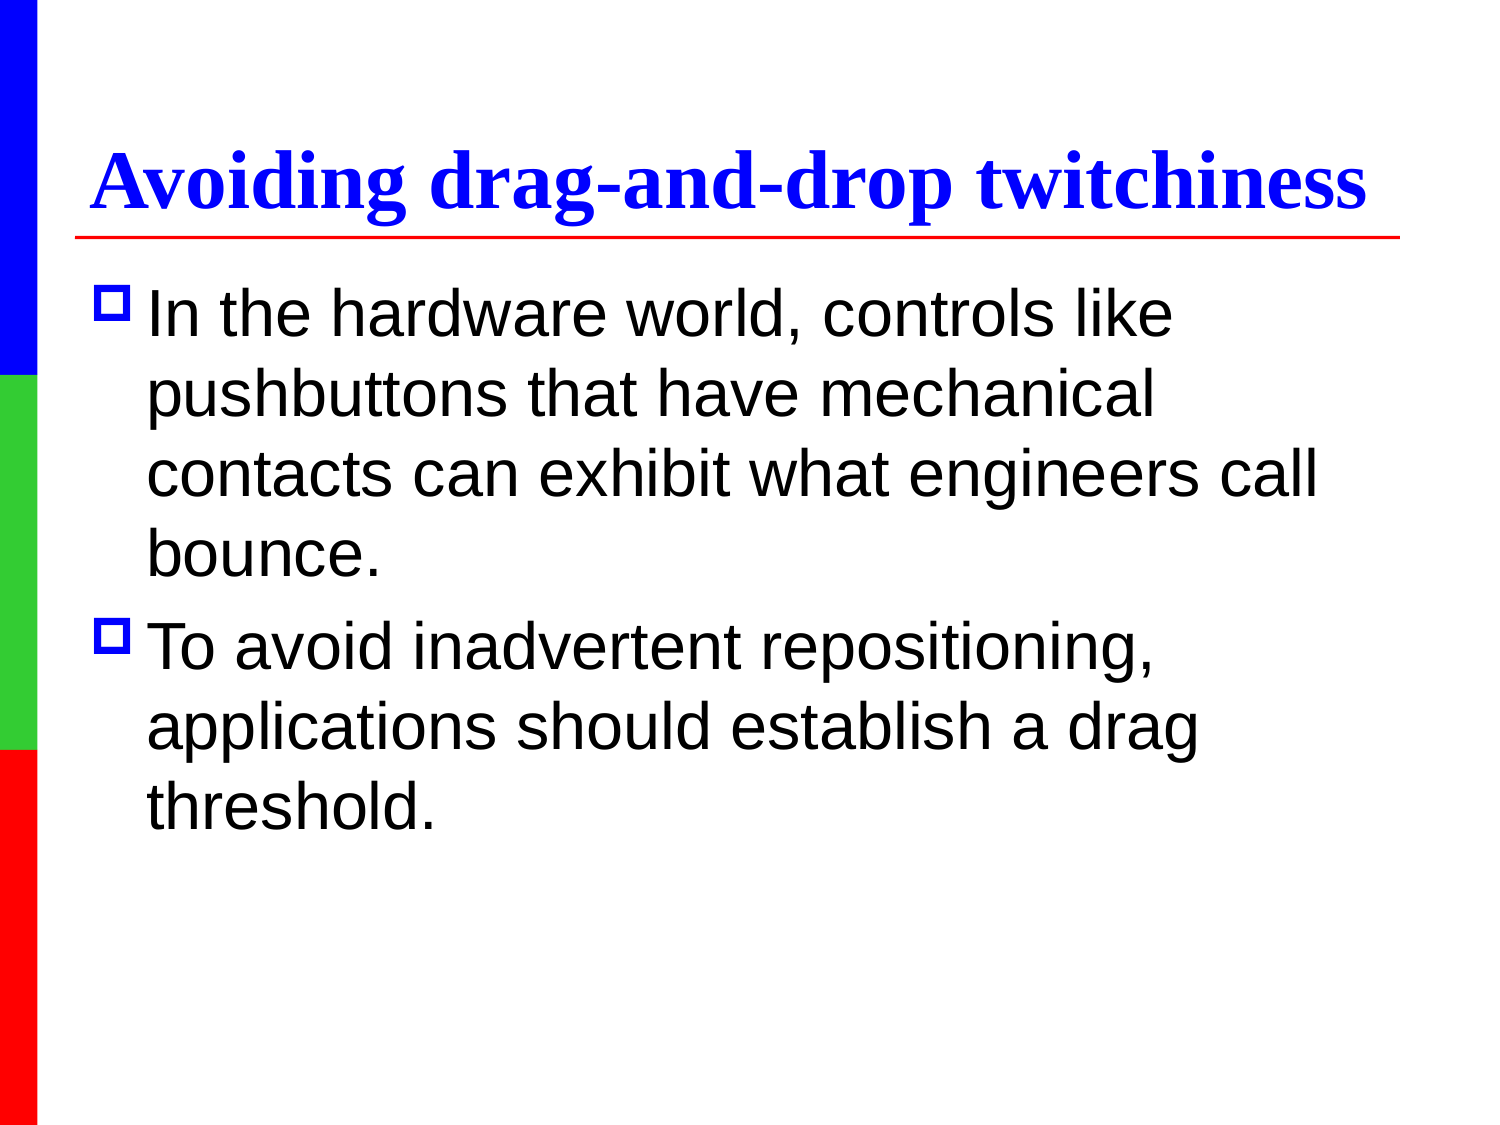

# Avoiding drag-and-drop twitchiness
In the hardware world, controls like pushbuttons that have mechanical contacts can exhibit what engineers call bounce.
To avoid inadvertent repositioning, applications should establish a drag threshold.